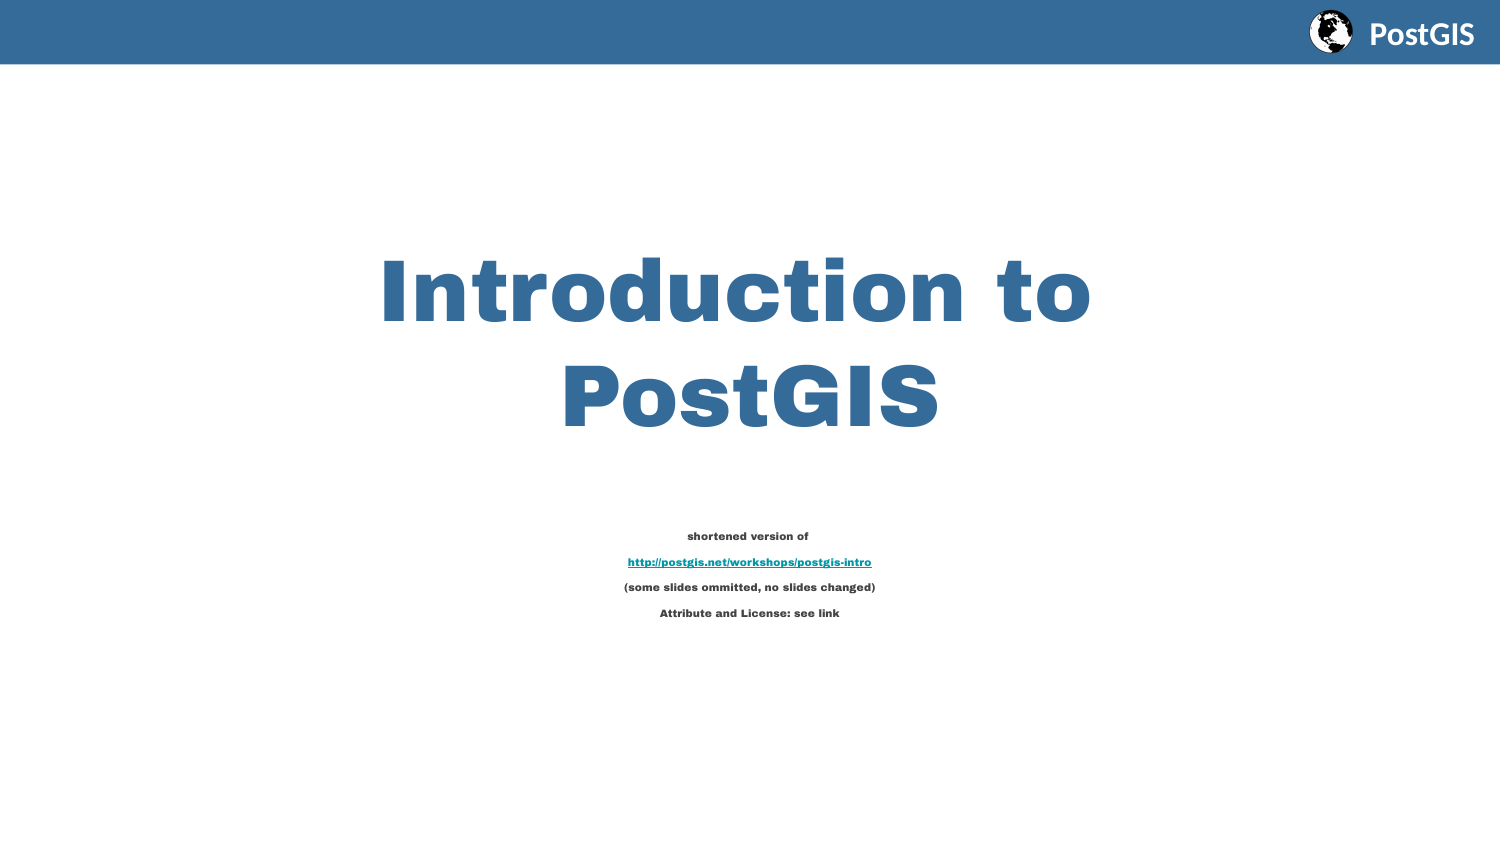

# Introduction to PostGIS
shortened version of

http://postgis.net/workshops/postgis-intro

(some slides ommitted, no slides changed)

Attribute and License: see link